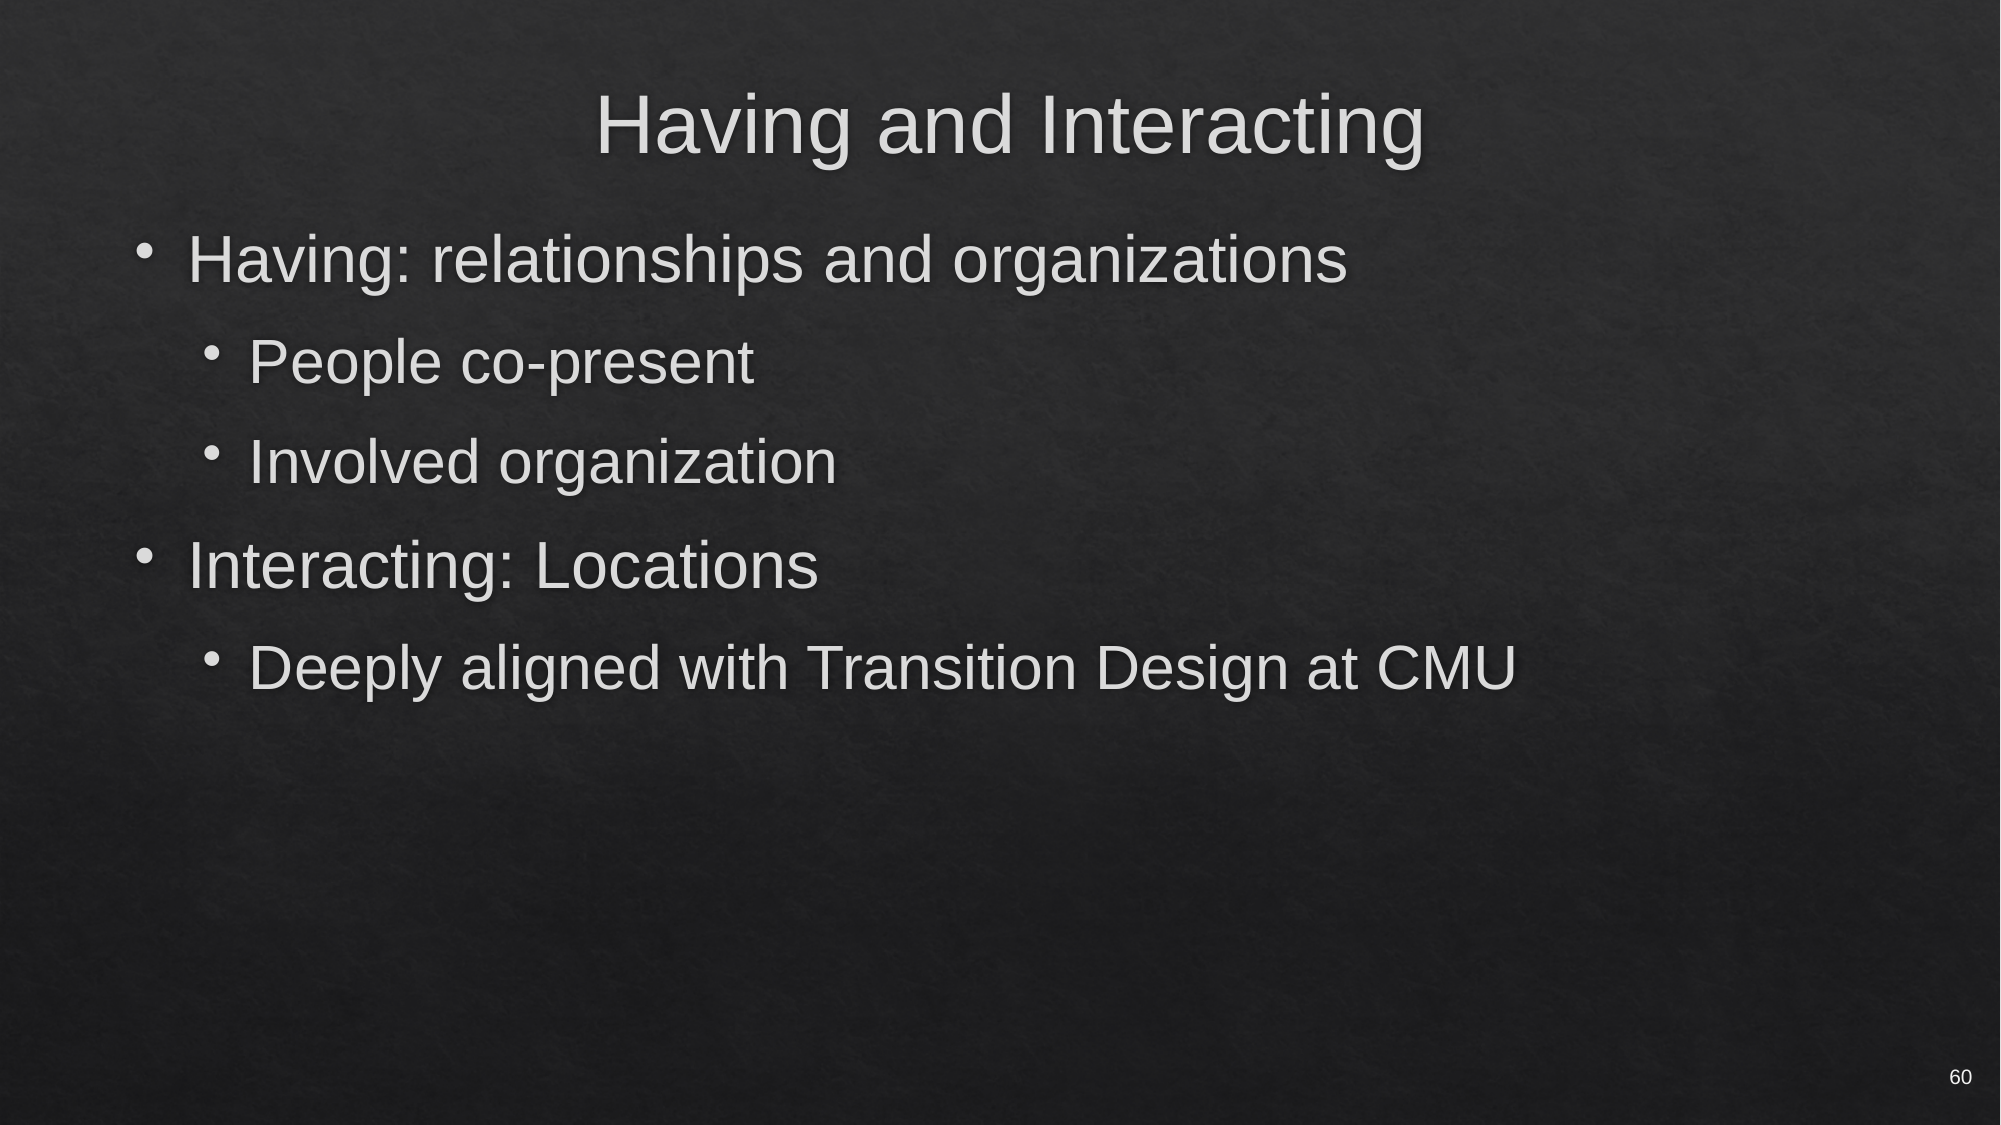

# Having and Interacting
Having: relationships and organizations
People co-present
Involved organization
Interacting: Locations
Deeply aligned with Transition Design at CMU

60